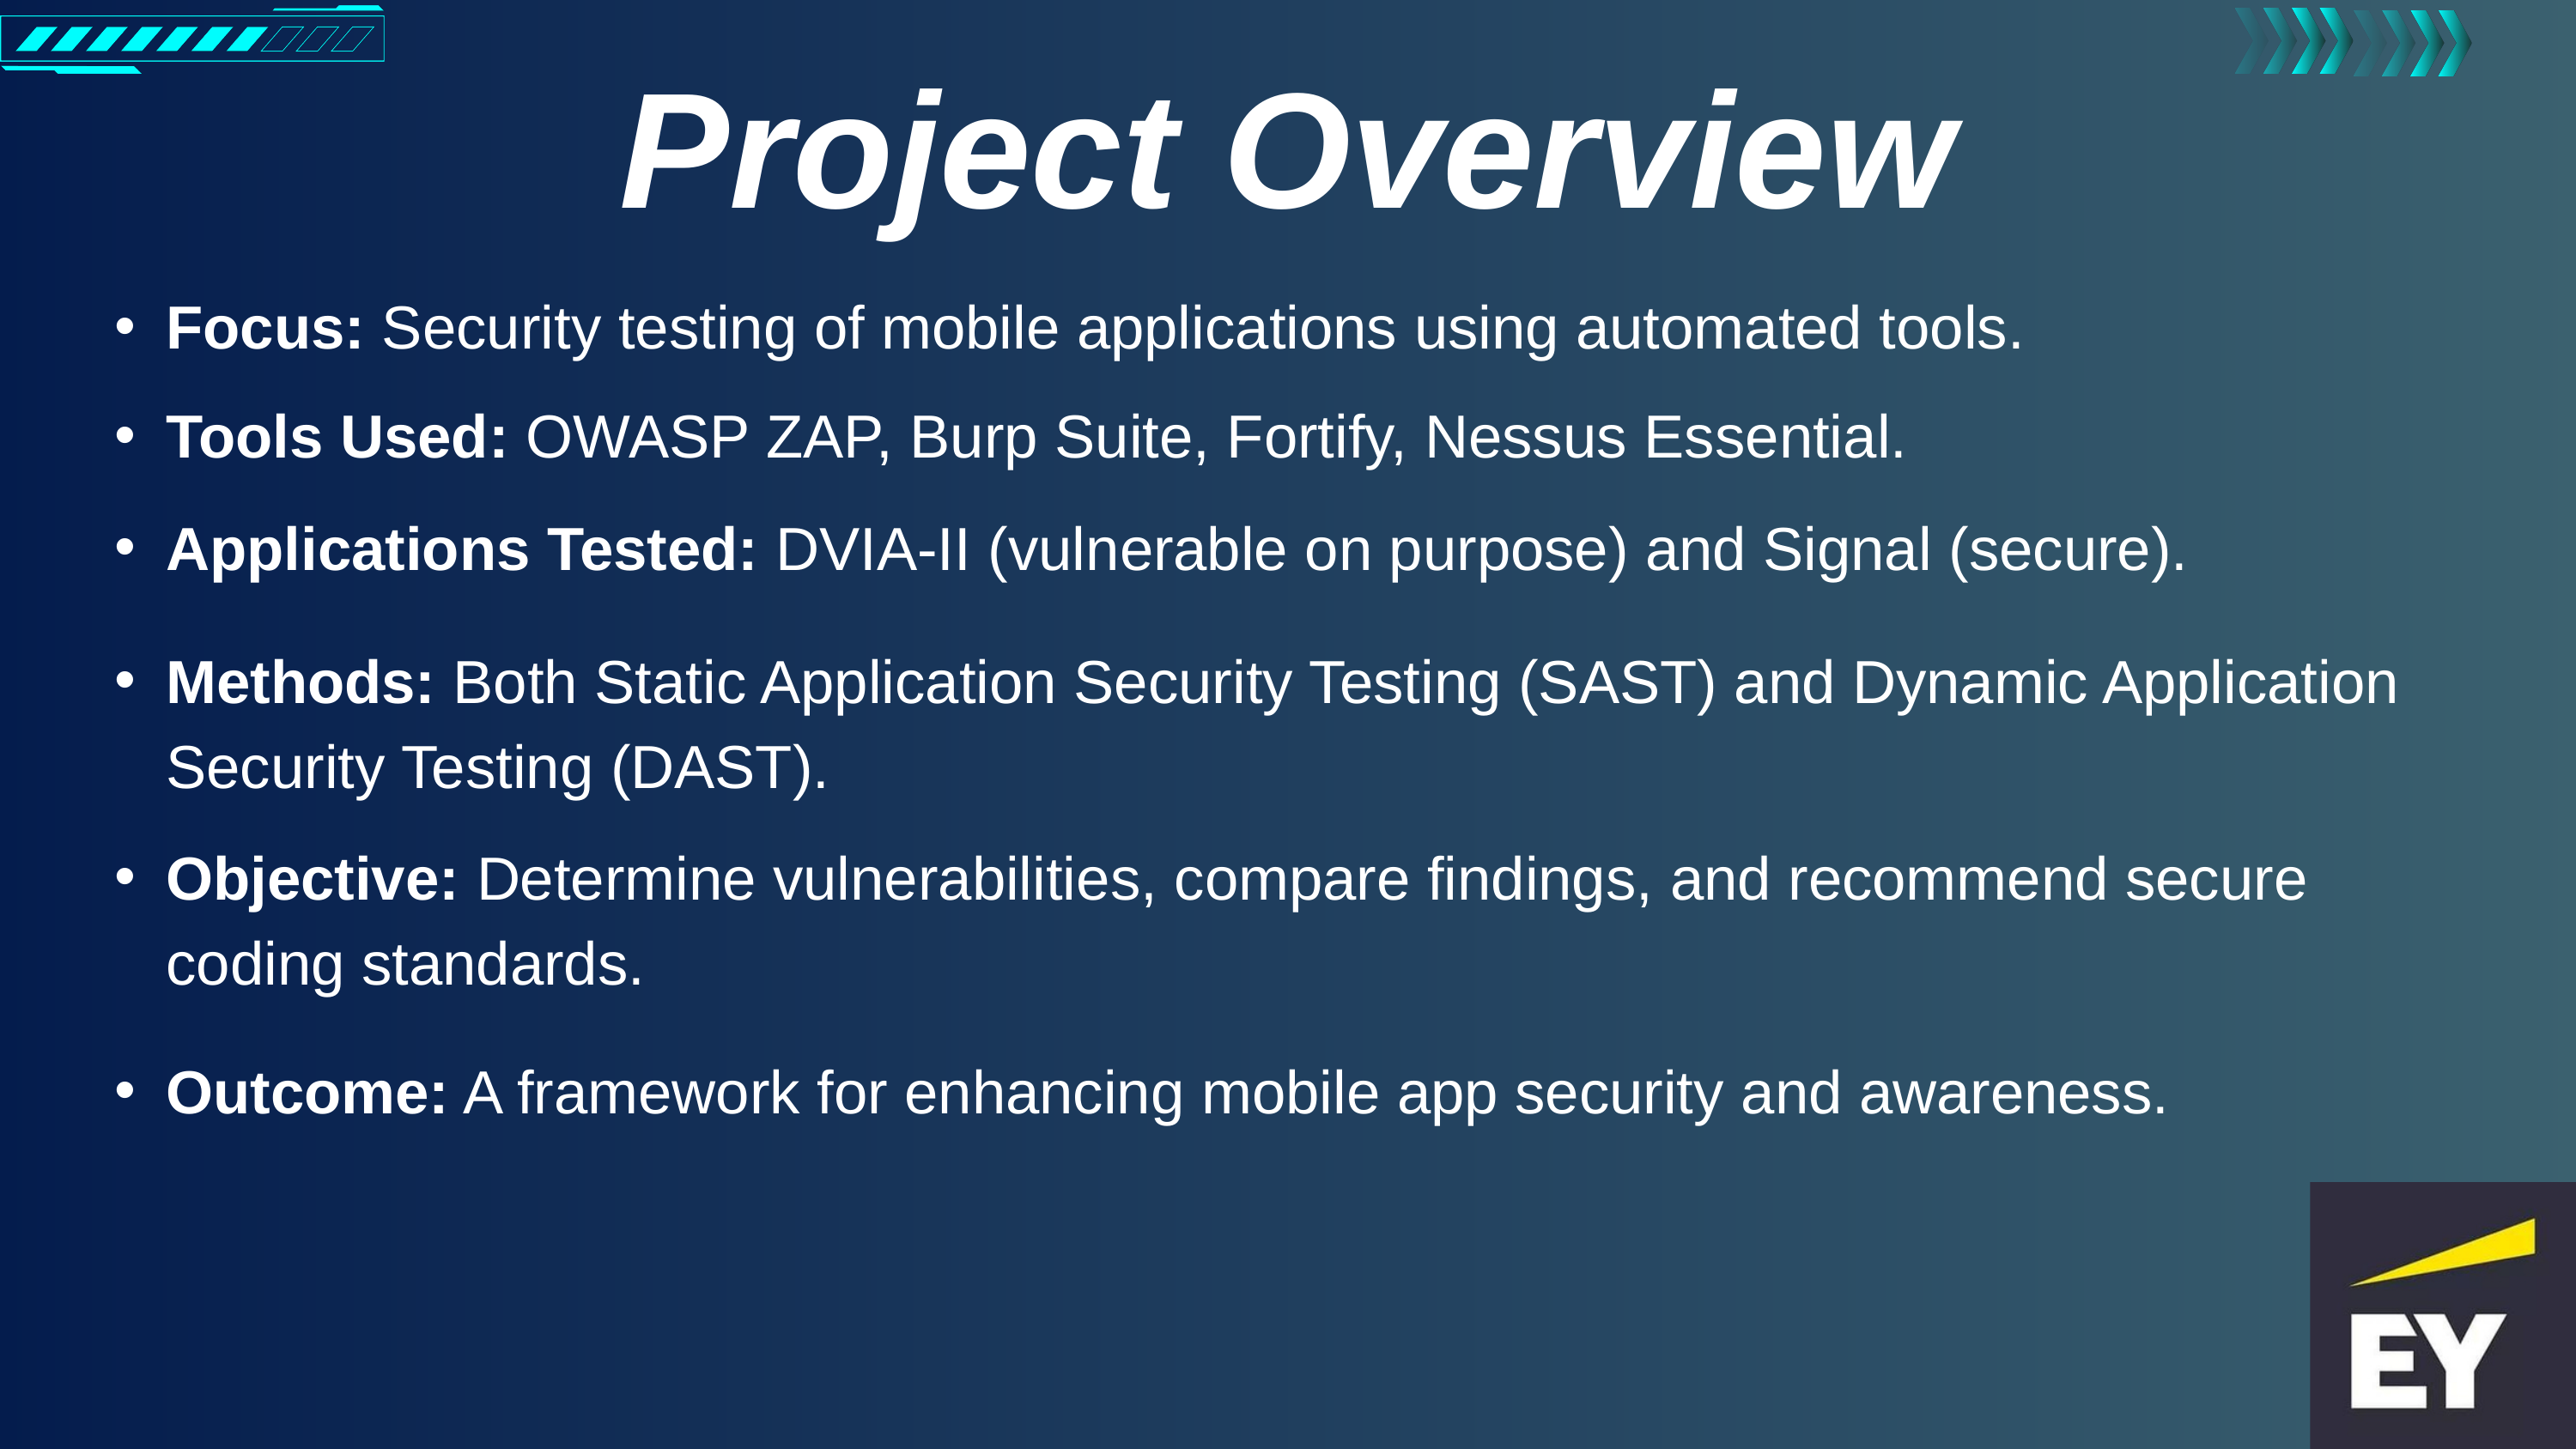

Project Overview

Focus: Security testing of mobile applications using automated tools.
Tools Used: OWASP ZAP, Burp Suite, Fortify, Nessus Essential.
Applications Tested: DVIA-II (vulnerable on purpose) and Signal (secure).
Methods: Both Static Application Security Testing (SAST) and Dynamic Application Security Testing (DAST).
Objective: Determine vulnerabilities, compare findings, and recommend secure coding standards.
Outcome: A framework for enhancing mobile app security and awareness.